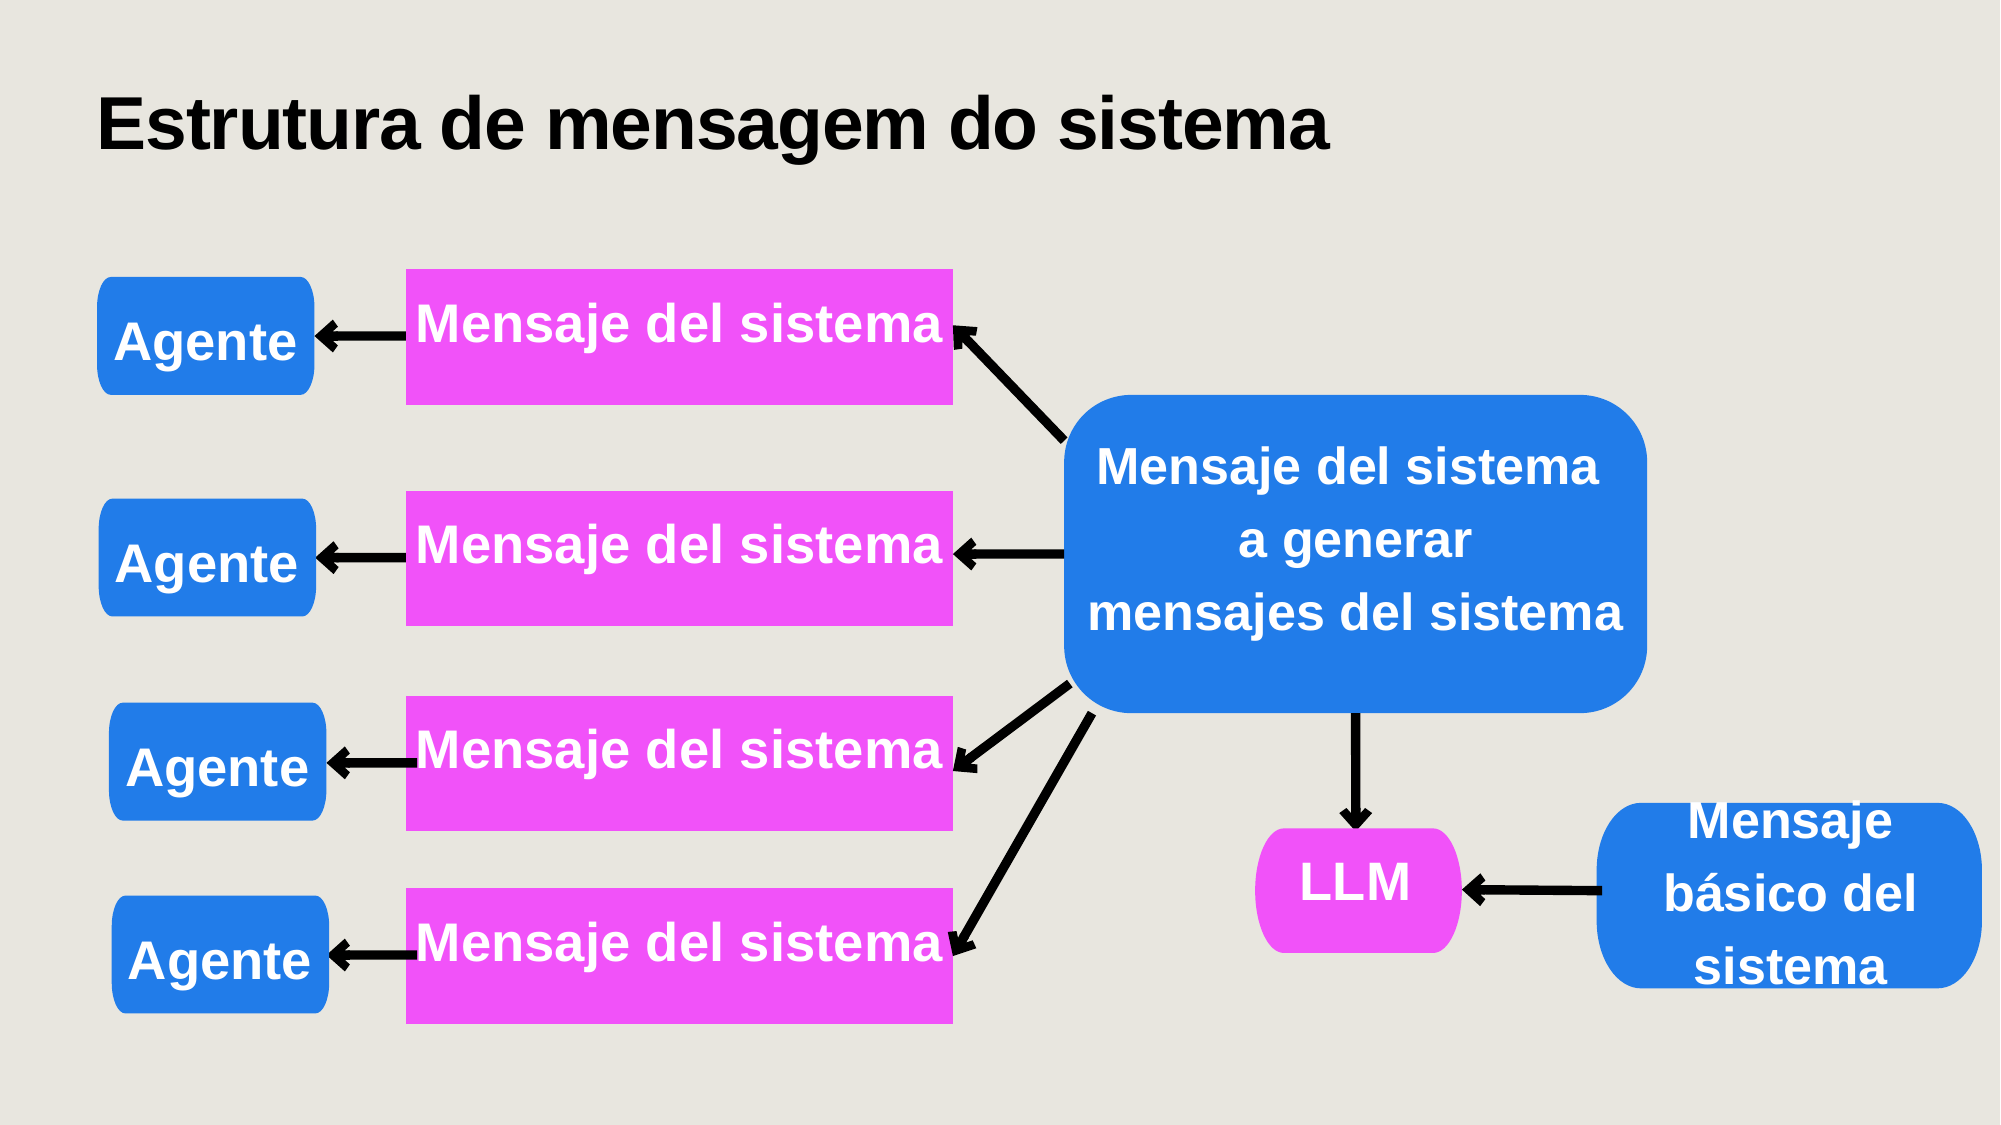

# Estrutura de mensagem do sistema

Mensaje del sistema

Agente

Mensaje del sistema
a generar
mensajes del sistema

Mensaje del sistema

Agente

Mensaje del sistema

Agente

Mensaje básico del sistema

LLM

Mensaje del sistema

Agente